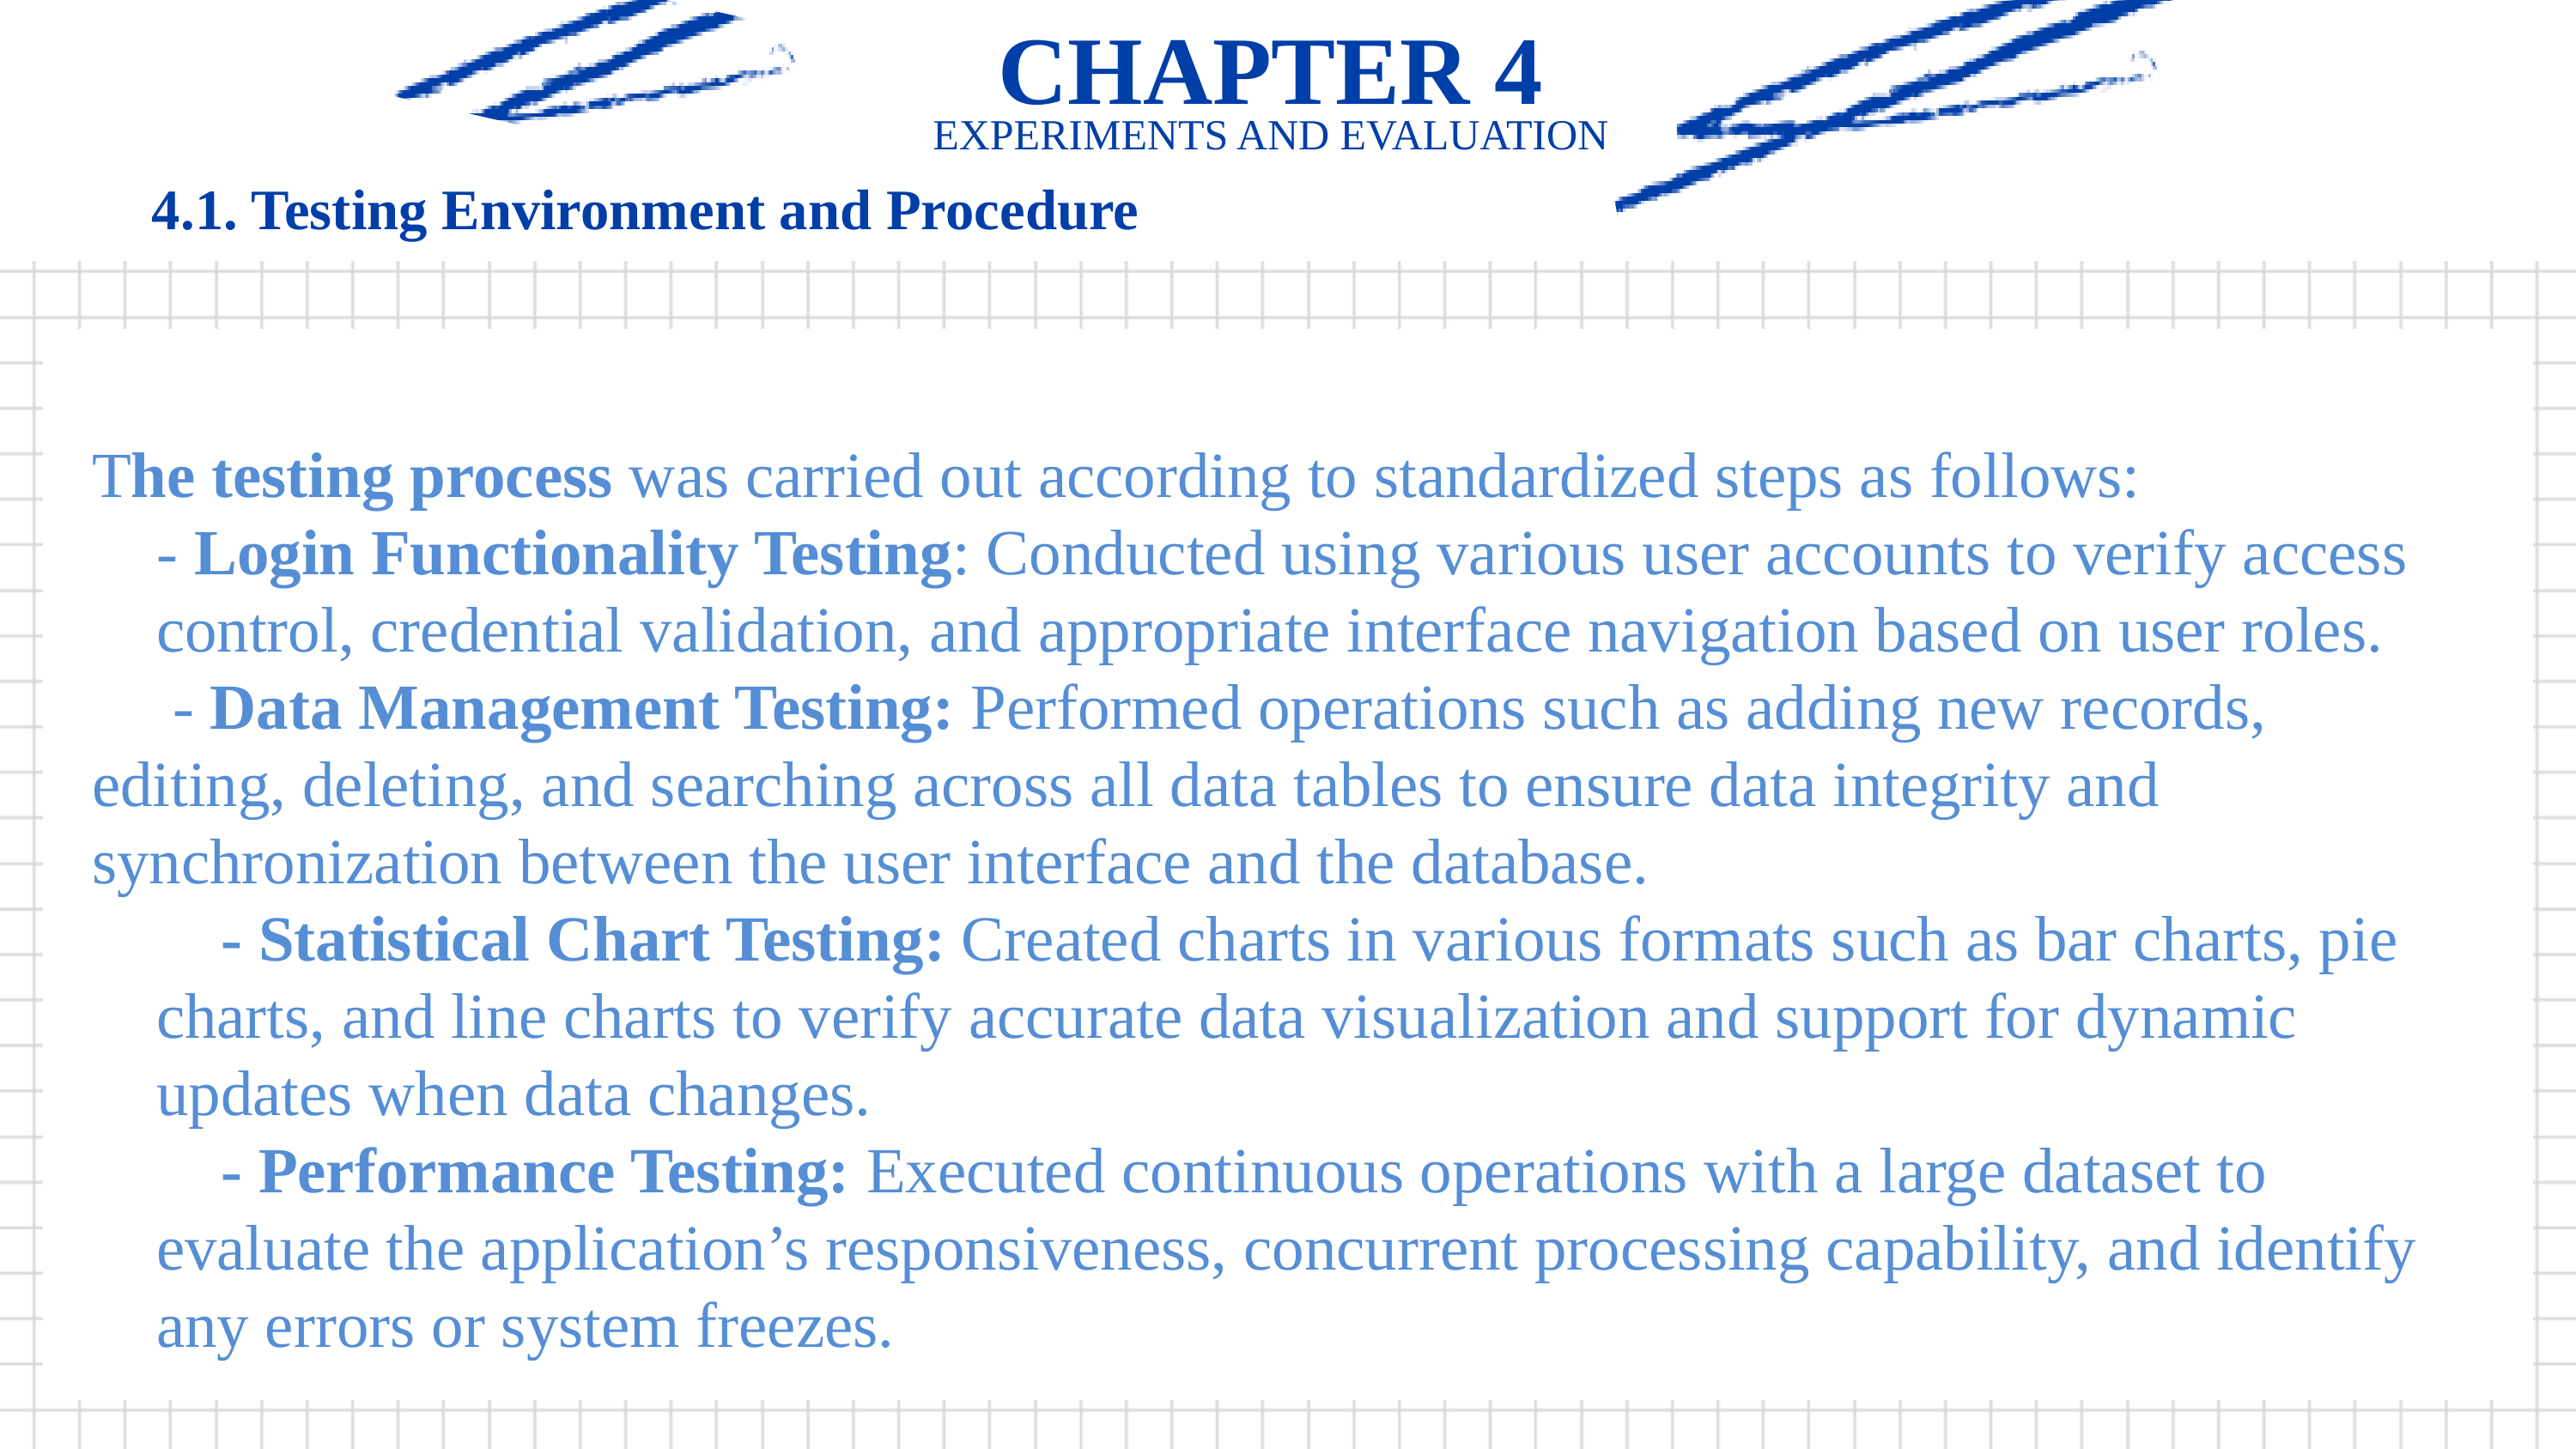

CHAPTER 4
EXPERIMENTS AND EVALUATION
4.1. Testing Environment and Procedure

The testing process was carried out according to standardized steps as follows:
- Login Functionality Testing: Conducted using various user accounts to verify access control, credential validation, and appropriate interface navigation based on user roles.
 - Data Management Testing: Performed operations such as adding new records, editing, deleting, and searching across all data tables to ensure data integrity and synchronization between the user interface and the database.
- Statistical Chart Testing: Created charts in various formats such as bar charts, pie charts, and line charts to verify accurate data visualization and support for dynamic updates when data changes.
- Performance Testing: Executed continuous operations with a large dataset to evaluate the application’s responsiveness, concurrent processing capability, and identify any errors or system freezes.